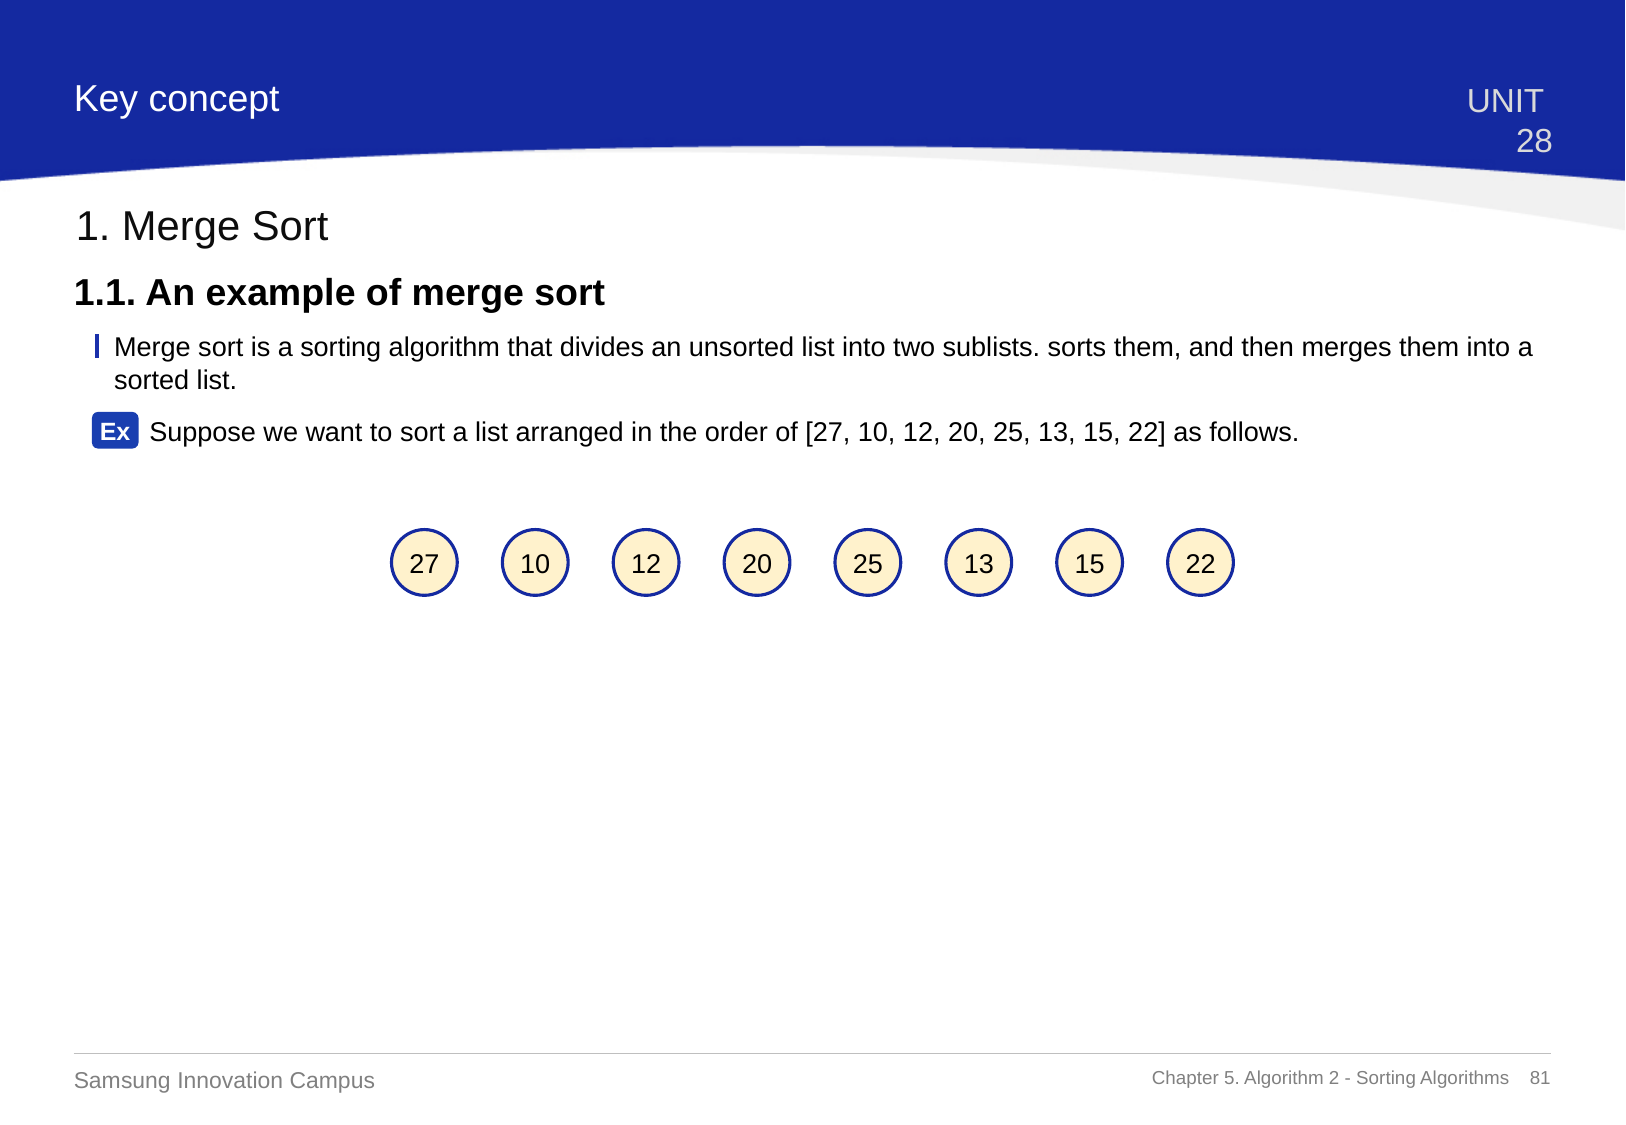

Key concept
UNIT  28
1. Merge Sort
1.1. An example of merge sort
Merge sort is a sorting algorithm that divides an unsorted list into two sublists. sorts them, and then merges them into a sorted list.
Suppose we want to sort a list arranged in the order of [27, 10, 12, 20, 25, 13, 15, 22] as follows.
Ex
27
10
12
20
25
13
15
22